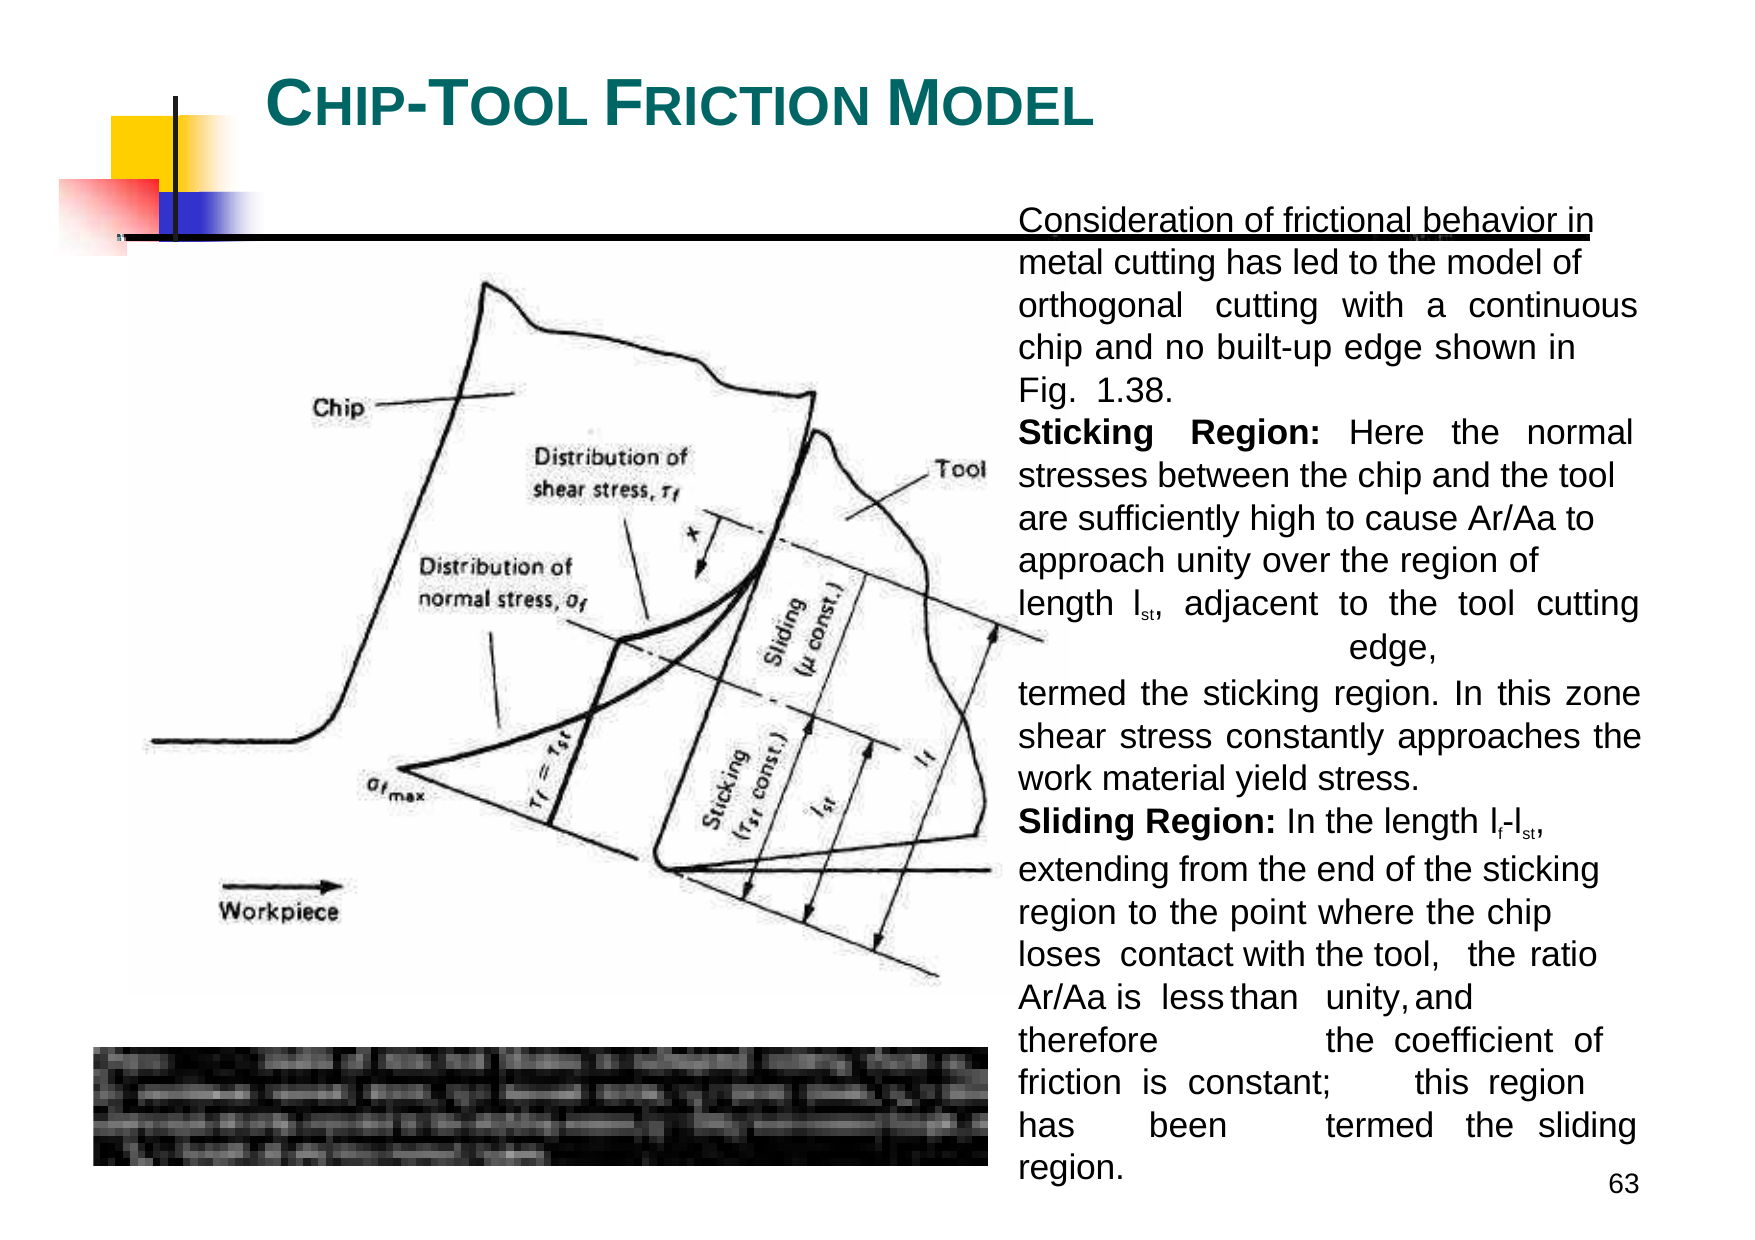

# CHIP-TOOL FRICTION MODEL

Consideration of frictional behavior in  metal cutting has led to the model of  orthogonal	cutting	with	a	continuous  chip and no built-up edge shown in	Fig.  1.38.
Sticking	Region:	Here	the	normal  stresses between the chip and the tool  are sufficiently high to cause Ar/Aa to  approach unity over the region of	length  lst,  adjacent  to  the  tool  cutting		edge,
termed the sticking region. In this zone  shear stress constantly approaches the  work material yield stress.
Sliding Region: In the length lf-lst,
extending from the end of the sticking  region to the point where the chip	loses  contact with the tool,  the ratio	Ar/Aa is  less	than	unity,	and	therefore			the  coefficient  of  friction  is  constant;		this  region	has		been		termed	the		sliding  region.

63